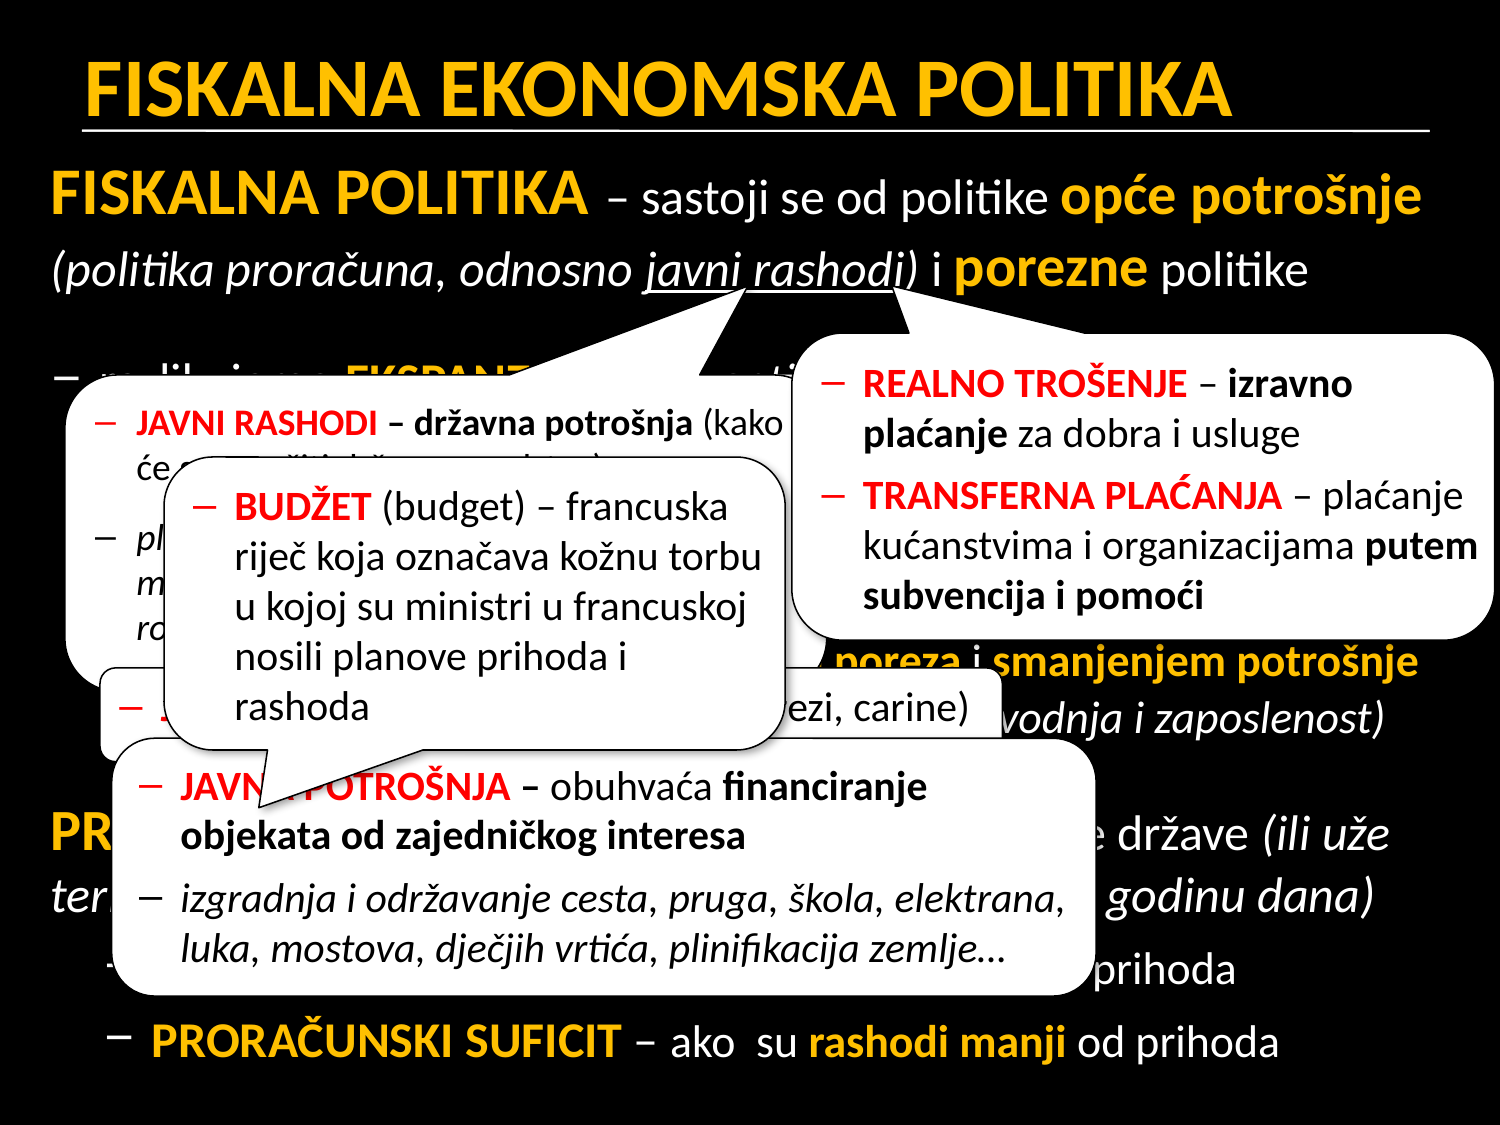

# FISKALNA EKONOMSKA POLITIKA
FISKALNA POLITIKA – sastoji se od politike opće potrošnje (politika proračuna, odnosno javni rashodi) i porezne politike
razlikujemo EKSPANZIJSKU (ili antirecesijsku) i KONTRAKCIJSKU (ili antiinflacijsku) fiskalnu politiku
EKSPANZIJSKA – smanjenjem poreza i povećanjem državne potrošnje povećava se ukupna proizvodnja i zaposlenost
KONTRAKCIJSKA – povećanjem poreza i smanjenjem potrošnje države smanjuje se inflacija (ali i ukupna proizvodnja i zaposlenost)
PRORAČUN – novčani plan prihoda i rashoda neke države (ili uže teritorijalne jedinice) za određeno razdoblje (obično godinu dana)
PRORAČUNSKI DEFICIT – ako su rashodi veći od prihoda
PRORAČUNSKI SUFICIT – ako  su rashodi manji od prihoda
REALNO TROŠENJE – izravno plaćanje za dobra i usluge
TRANSFERNA PLAĆANJA – plaćanje kućanstvima i organizacijama putem subvencija i pomoći
JAVNI RASHODI – državna potrošnja (kako će se utrošiti državna sredstva)
plaće vladinih i drugih državnih činovnika, mirovine, pomoći nezaposlenima, naknade rodiljama i ostala socijalna davanja
BUDŽET (budget) – francuska riječ koja označava kožnu torbu u kojoj su ministri u francuskoj nosili planove prihoda i rashoda
JAVNI PRIHODI – prihodi države (porezi, carine)

JAVNA POTROŠNJA – obuhvaća financiranje objekata od zajedničkog interesa
izgradnja i održavanje cesta, pruga, škola, elektrana, luka, mostova, dječjih vrtića, plinifikacija zemlje…